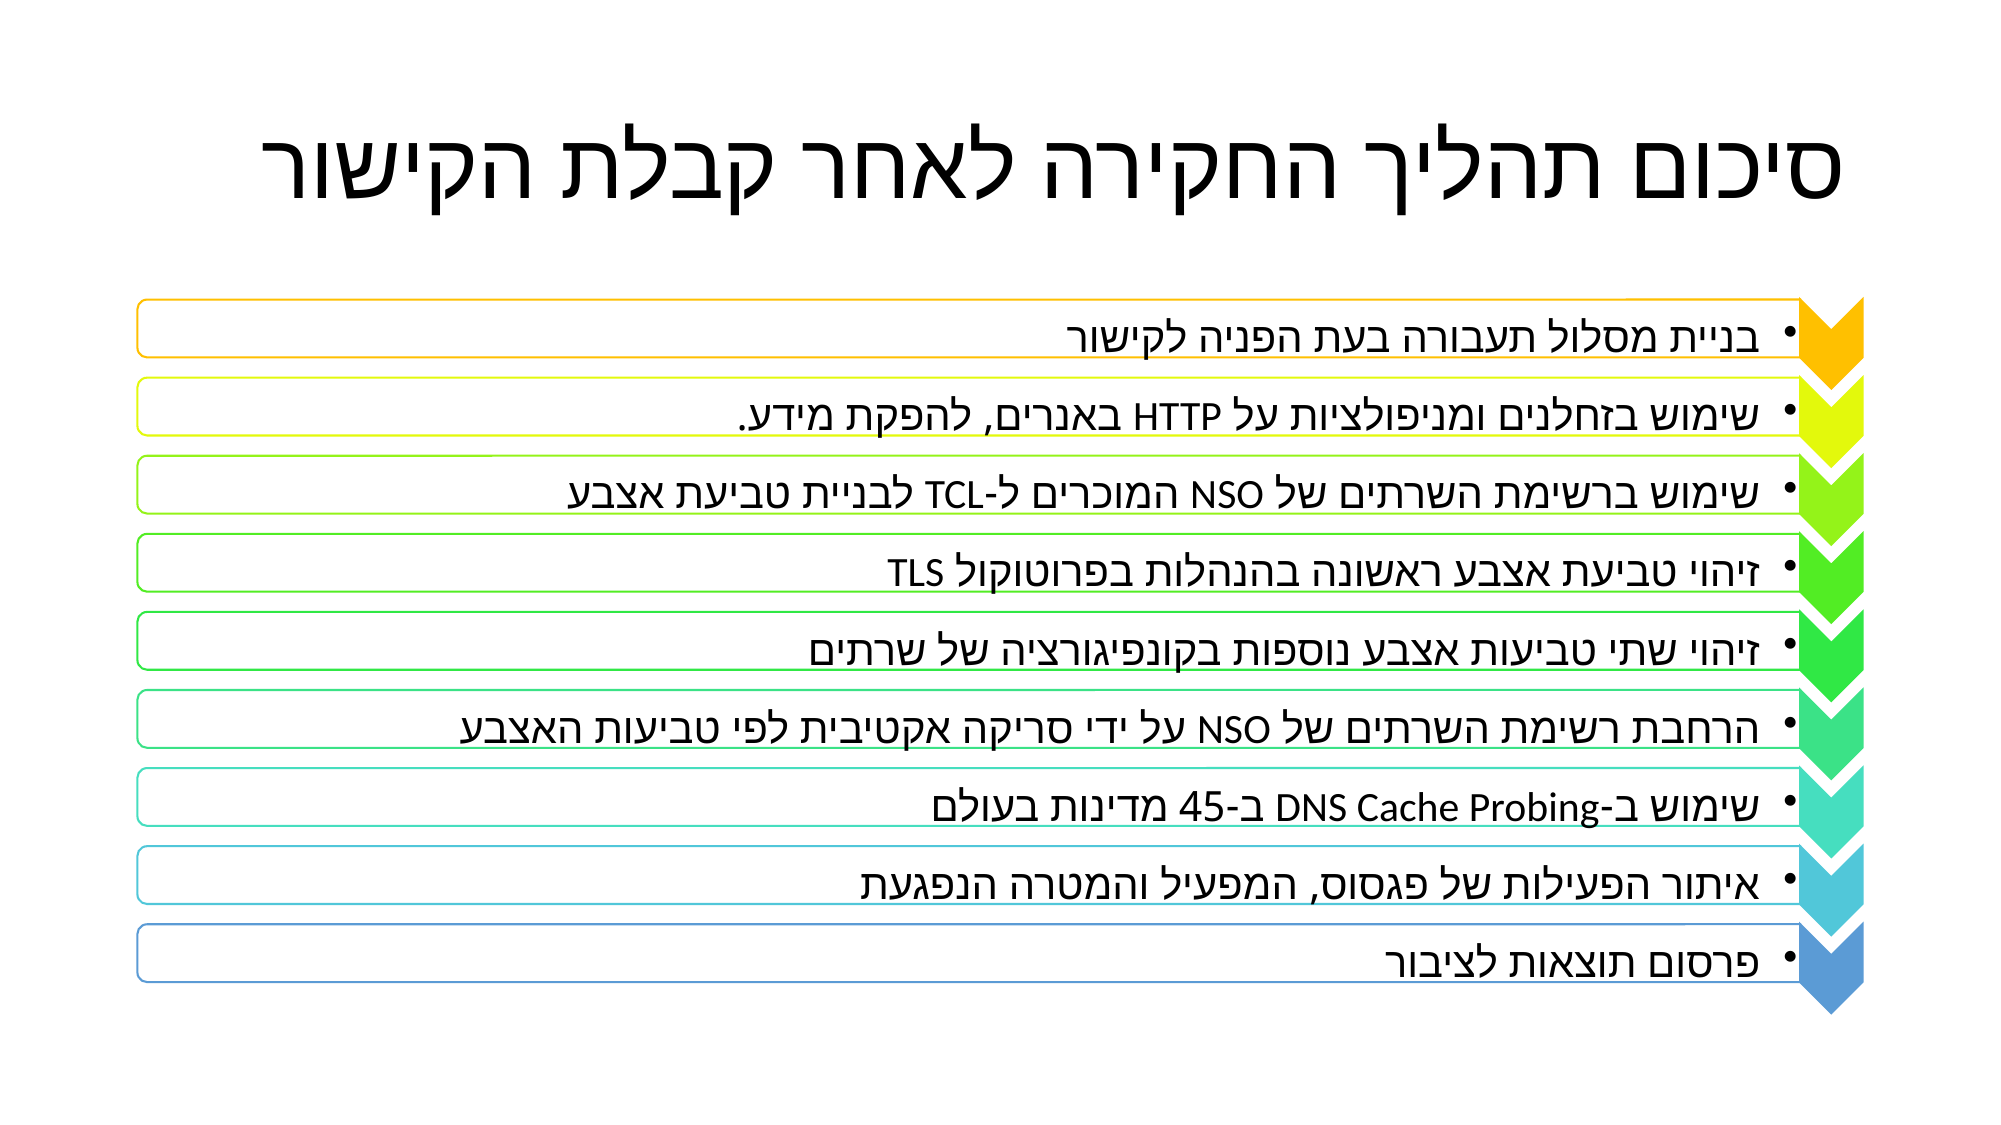

# סיכום תהליך החקירה לאחר קבלת הקישור

בניית מסלול תעבורה בעת הפניה לקישור

שימוש בזחלנים ומניפולציות על HTTP באנרים, להפקת מידע.

שימוש ברשימת השרתים של NSO המוכרים ל-TCL לבניית טביעת אצבע

זיהוי טביעת אצבע ראשונה בהנהלות בפרוטוקול TLS

זיהוי שתי טביעות אצבע נוספות בקונפיגורציה של שרתים

הרחבת רשימת השרתים של NSO על ידי סריקה אקטיבית לפי טביעות האצבע

שימוש ב-DNS Cache Probing ב-45 מדינות בעולם

איתור הפעילות של פגסוס, המפעיל והמטרה הנפגעת

פרסום תוצאות לציבור